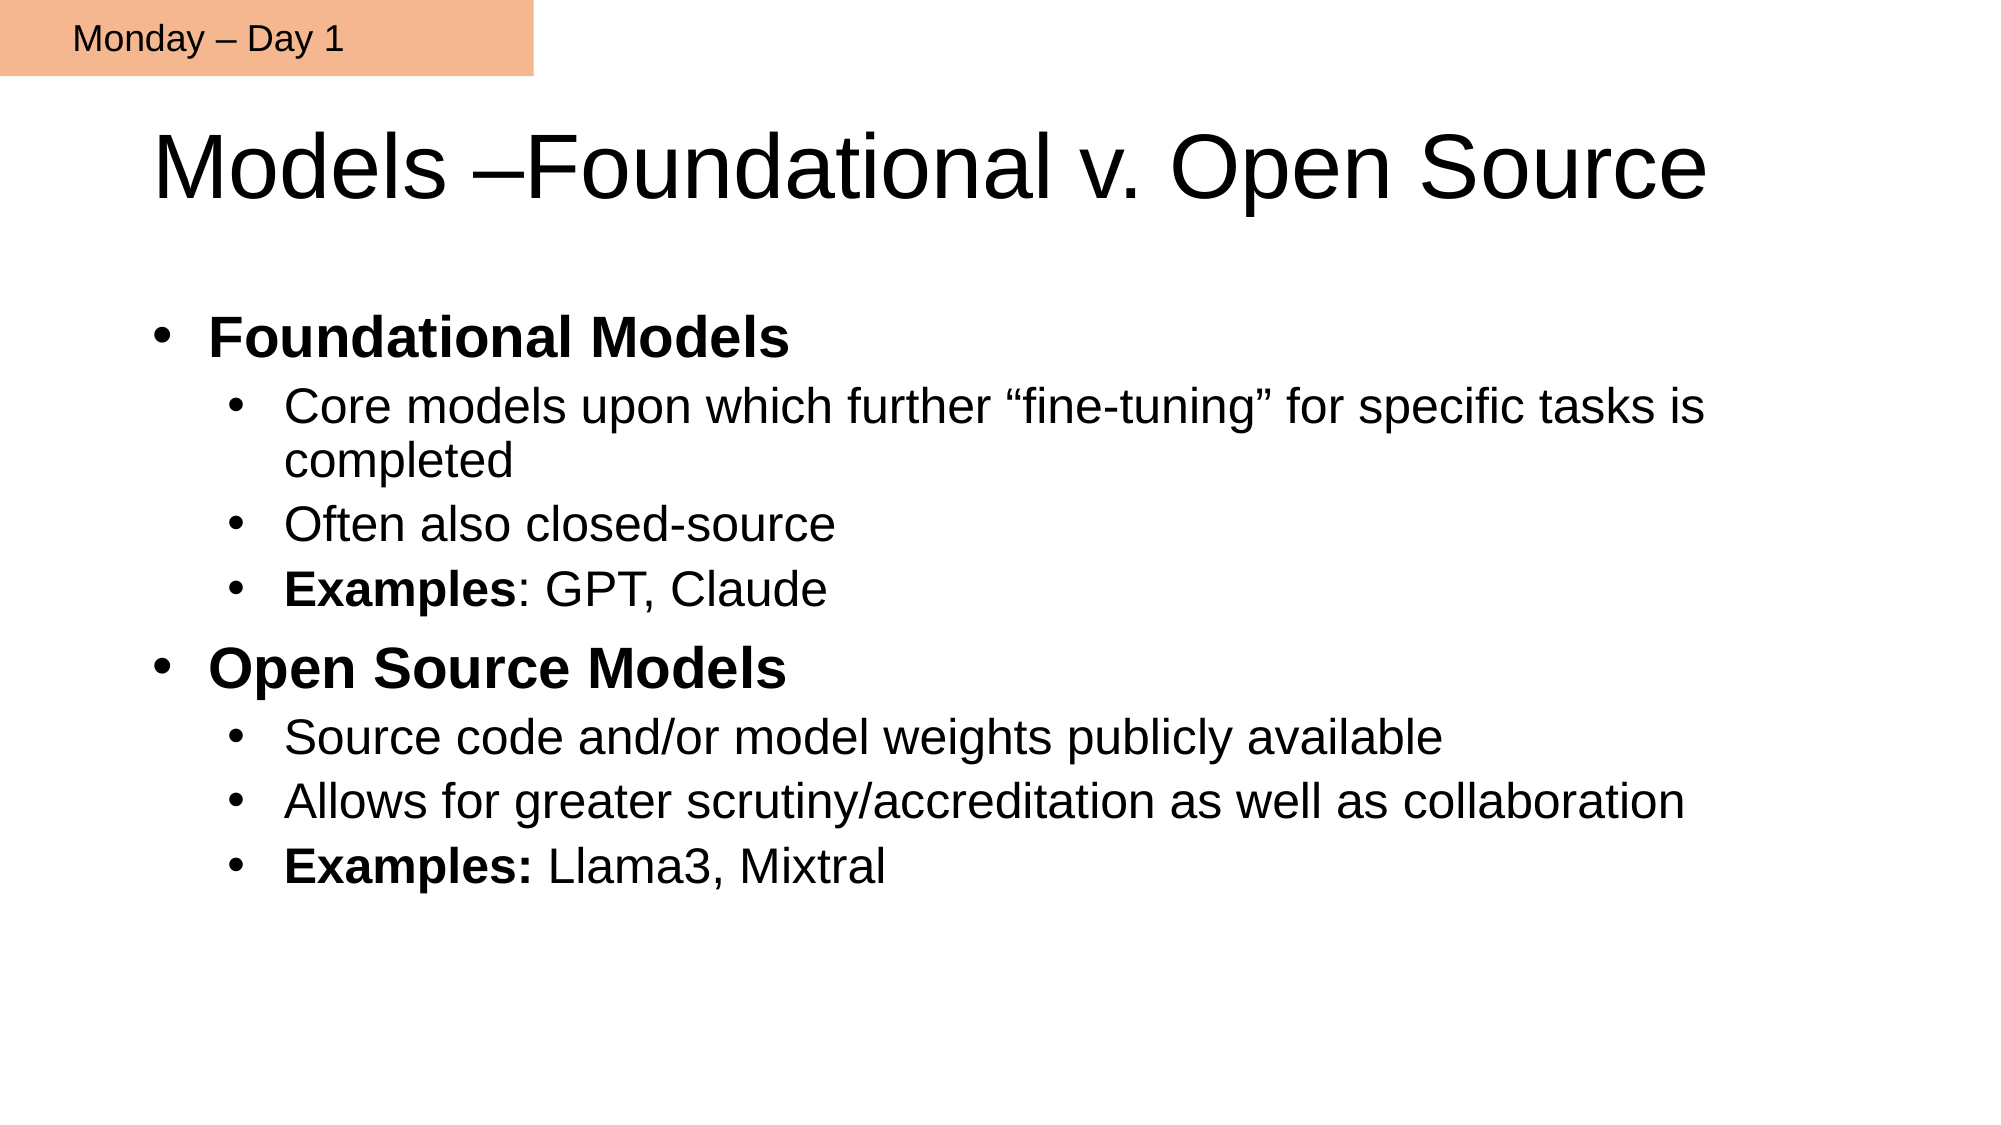

Monday – Day 1
# Models –Foundational v. Open Source
Foundational Models
Core models upon which further “fine-tuning” for specific tasks is completed
Often also closed-source
Examples: GPT, Claude
Open Source Models
Source code and/or model weights publicly available
Allows for greater scrutiny/accreditation as well as collaboration
Examples: Llama3, Mixtral